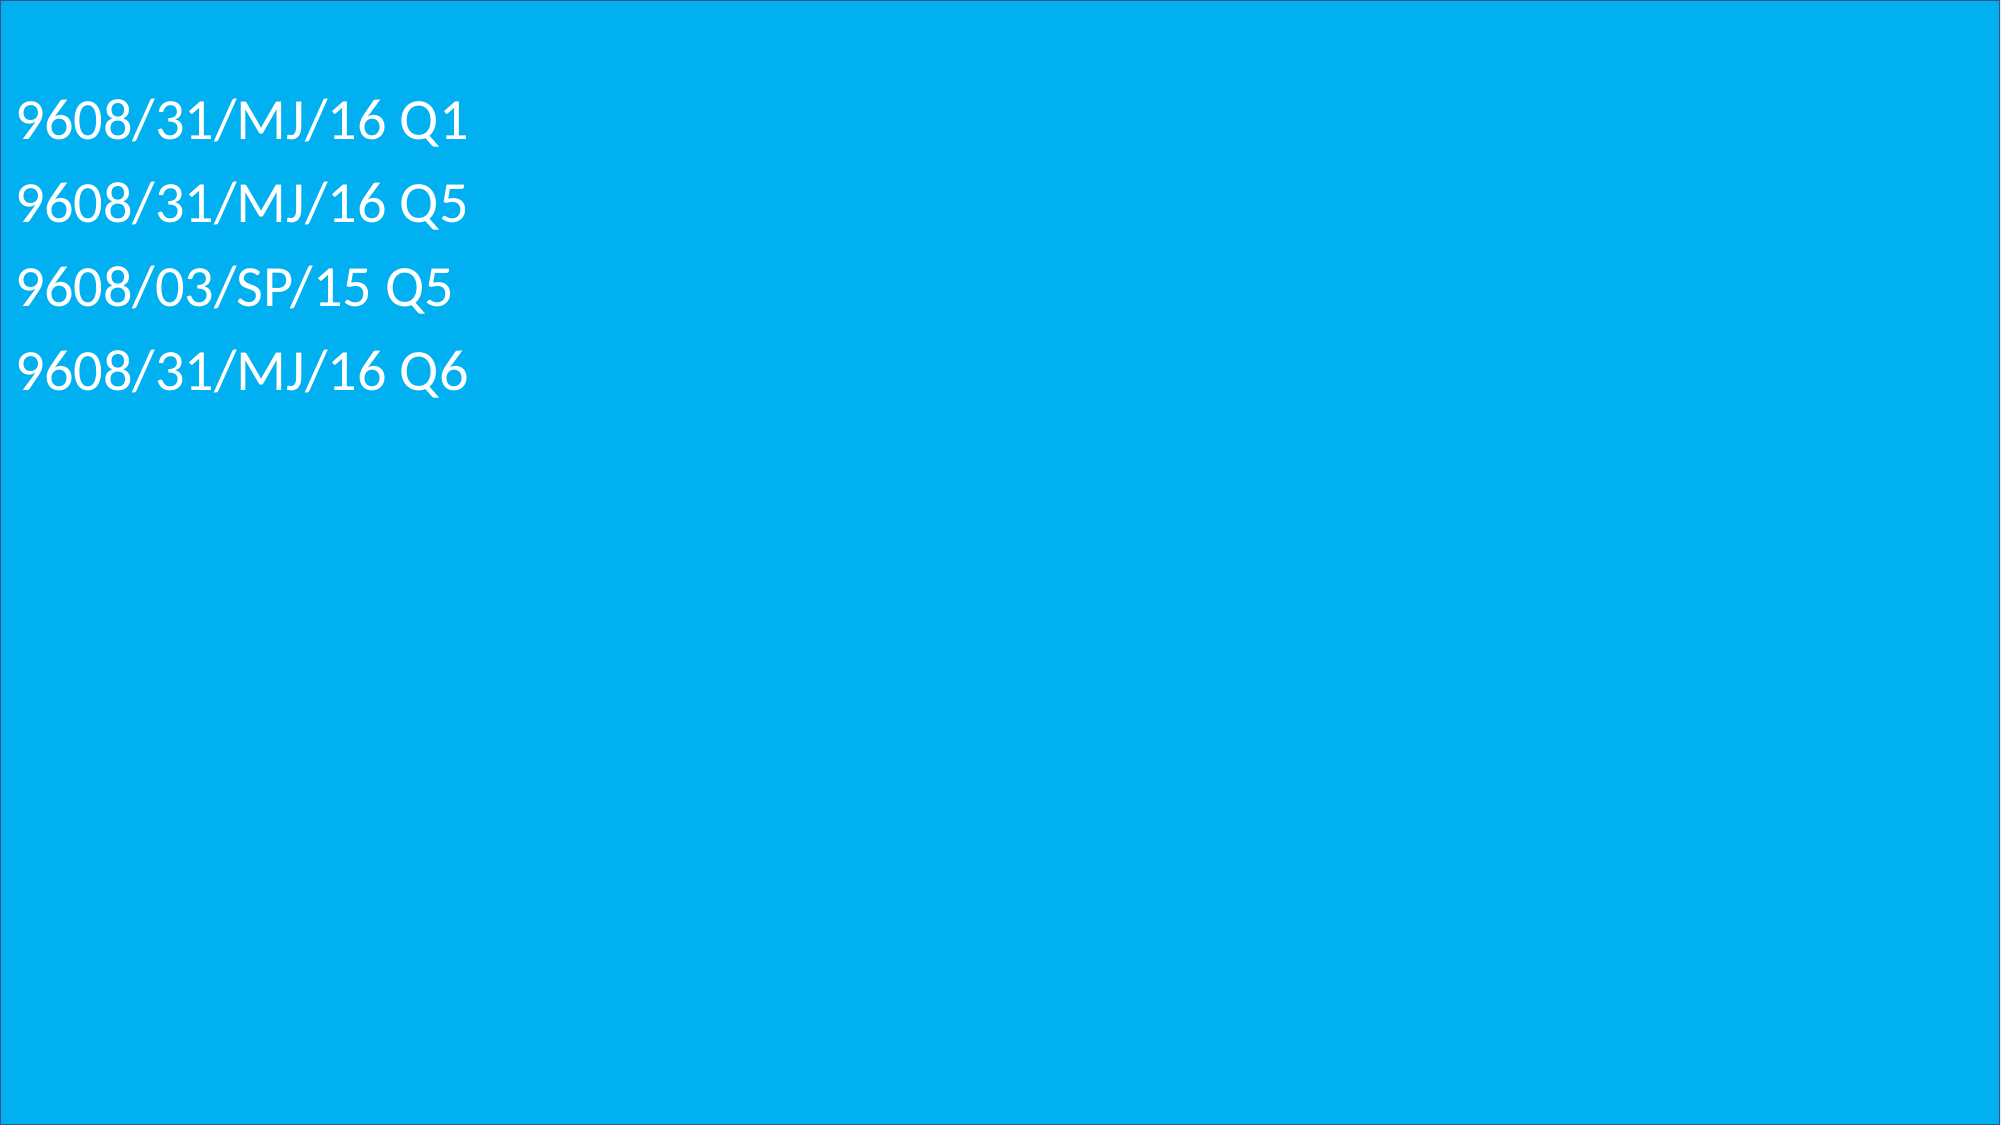

#
9608/31/MJ/16 Q1
9608/31/MJ/16 Q5
9608/03/SP/15 Q5
9608/31/MJ/16 Q6